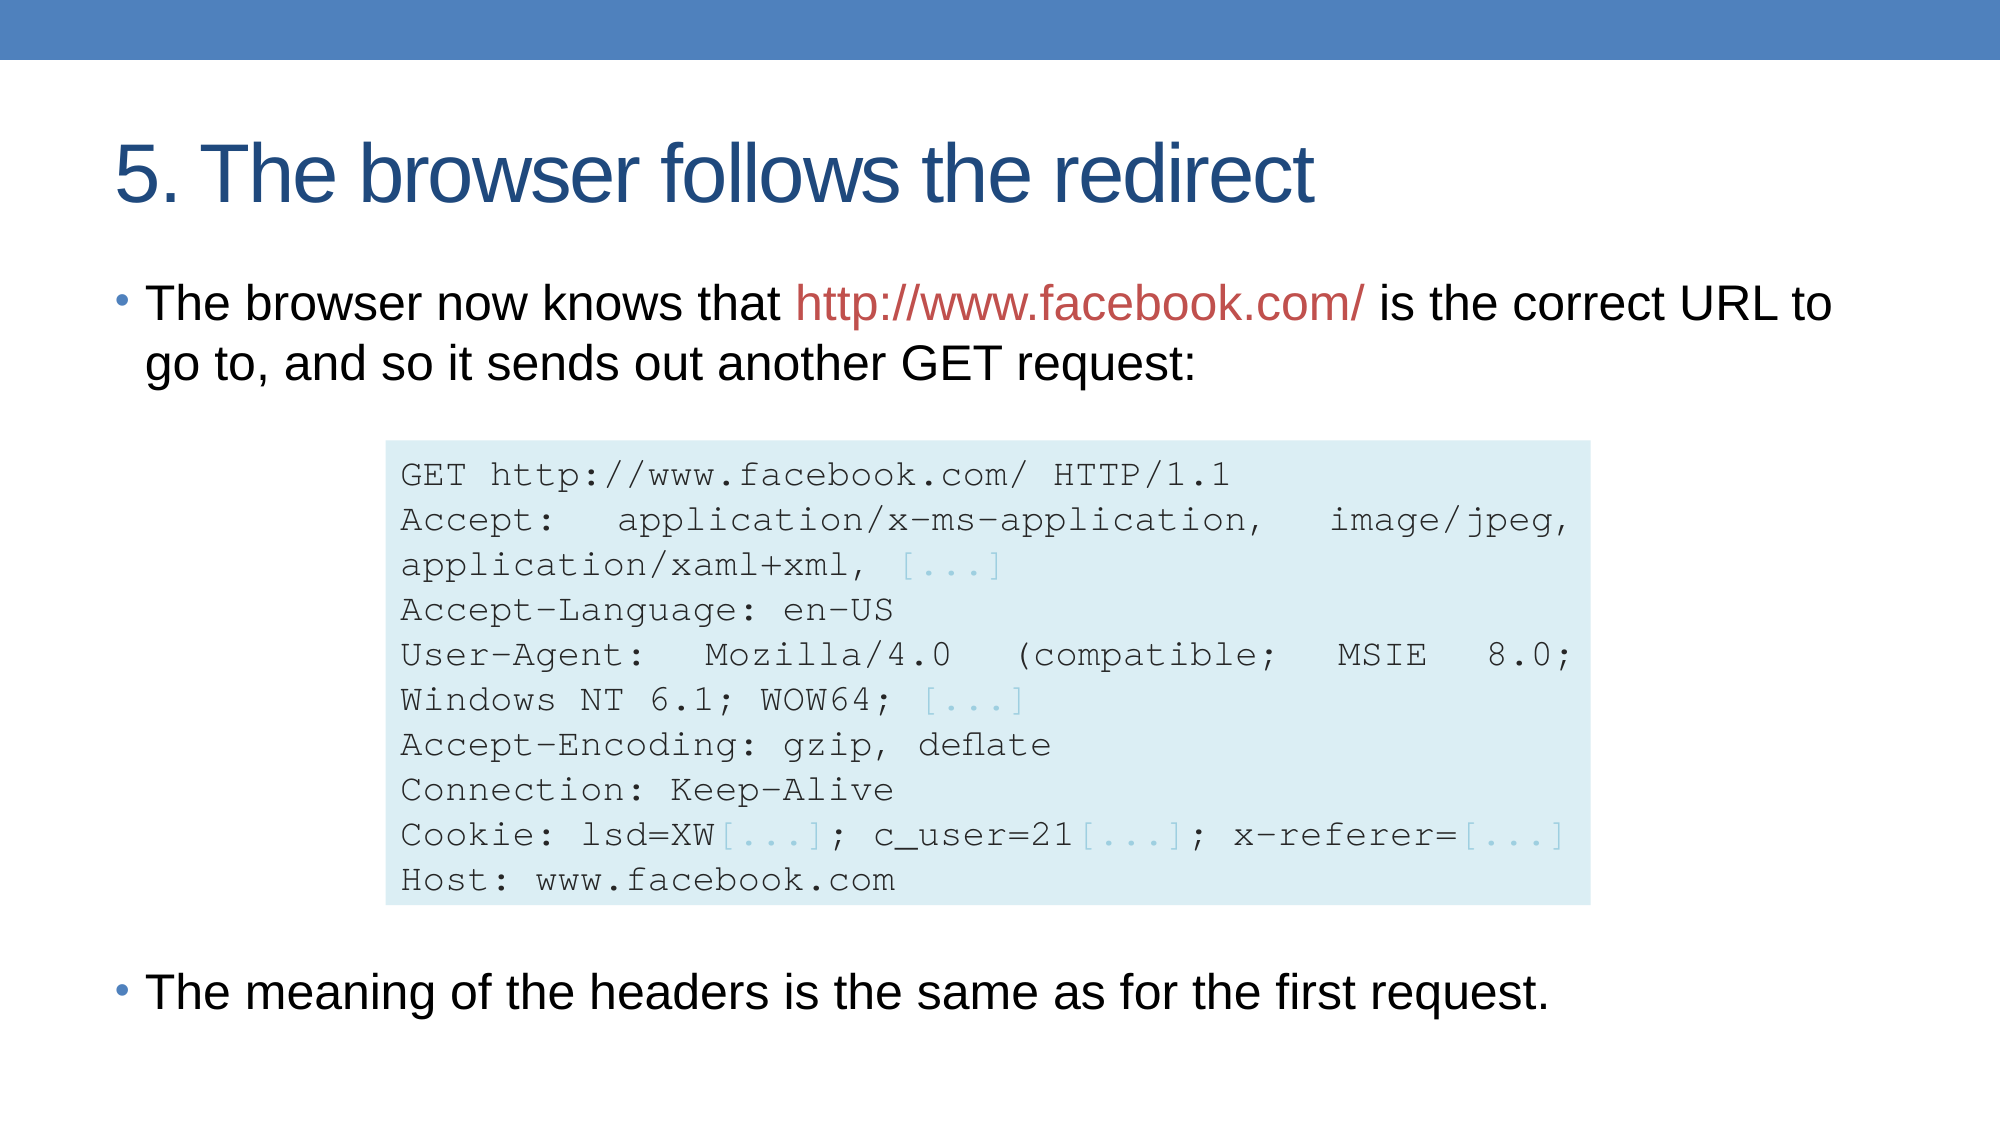

# 5. The browser follows the redirect
The browser now knows that http://www.facebook.com/ is the correct URL to go to, and so it sends out another GET request:

The meaning of the headers is the same as for the first request.
GET http://www.facebook.com/ HTTP/1.1
Accept: application/x-ms-application, image/jpeg, application/xaml+xml, [...]
Accept-Language: en-US
User-Agent: Mozilla/4.0 (compatible; MSIE 8.0; Windows NT 6.1; WOW64; [...]
Accept-Encoding: gzip, deflate
Connection: Keep-Alive
Cookie: lsd=XW[...]; c_user=21[...]; x-referer=[...]
Host: www.facebook.com